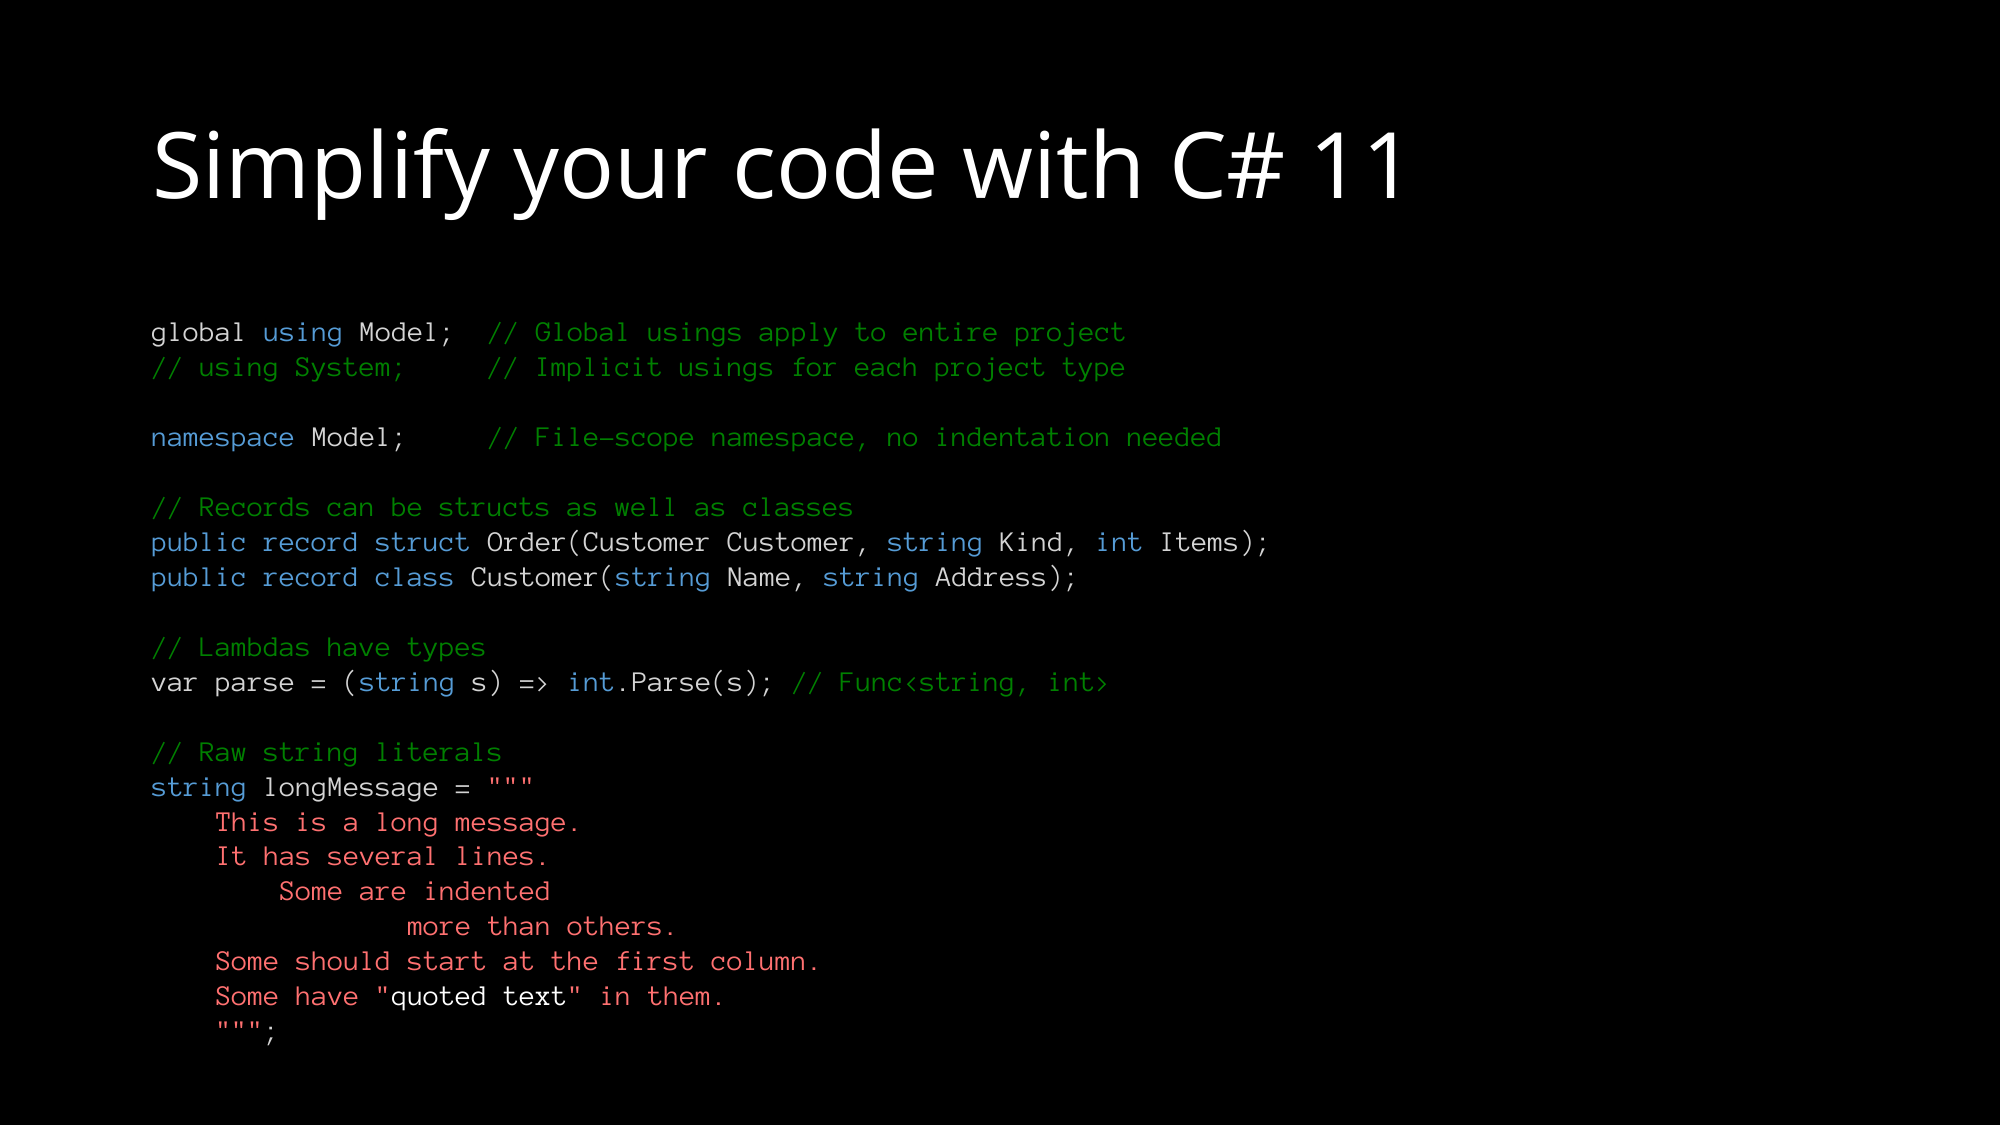

# Simplify your code with C# 11
global using Model;  // Global usings apply to entire project
// using System;     // Implicit usings for each project type
namespace Model;     // File-scope namespace, no indentation needed

// Records can be structs as well as classes
public record struct Order(Customer Customer, string Kind, int Items);
public record class Customer(string Name, string Address);

// Lambdas have types
var parse = (string s) => int.Parse(s); // Func<string, int>

// Raw string literals
string longMessage = """
    This is a long message.
    It has several lines.
        Some are indented
                more than others.
    Some should start at the first column.
    Some have "quoted text" in them.
    """;